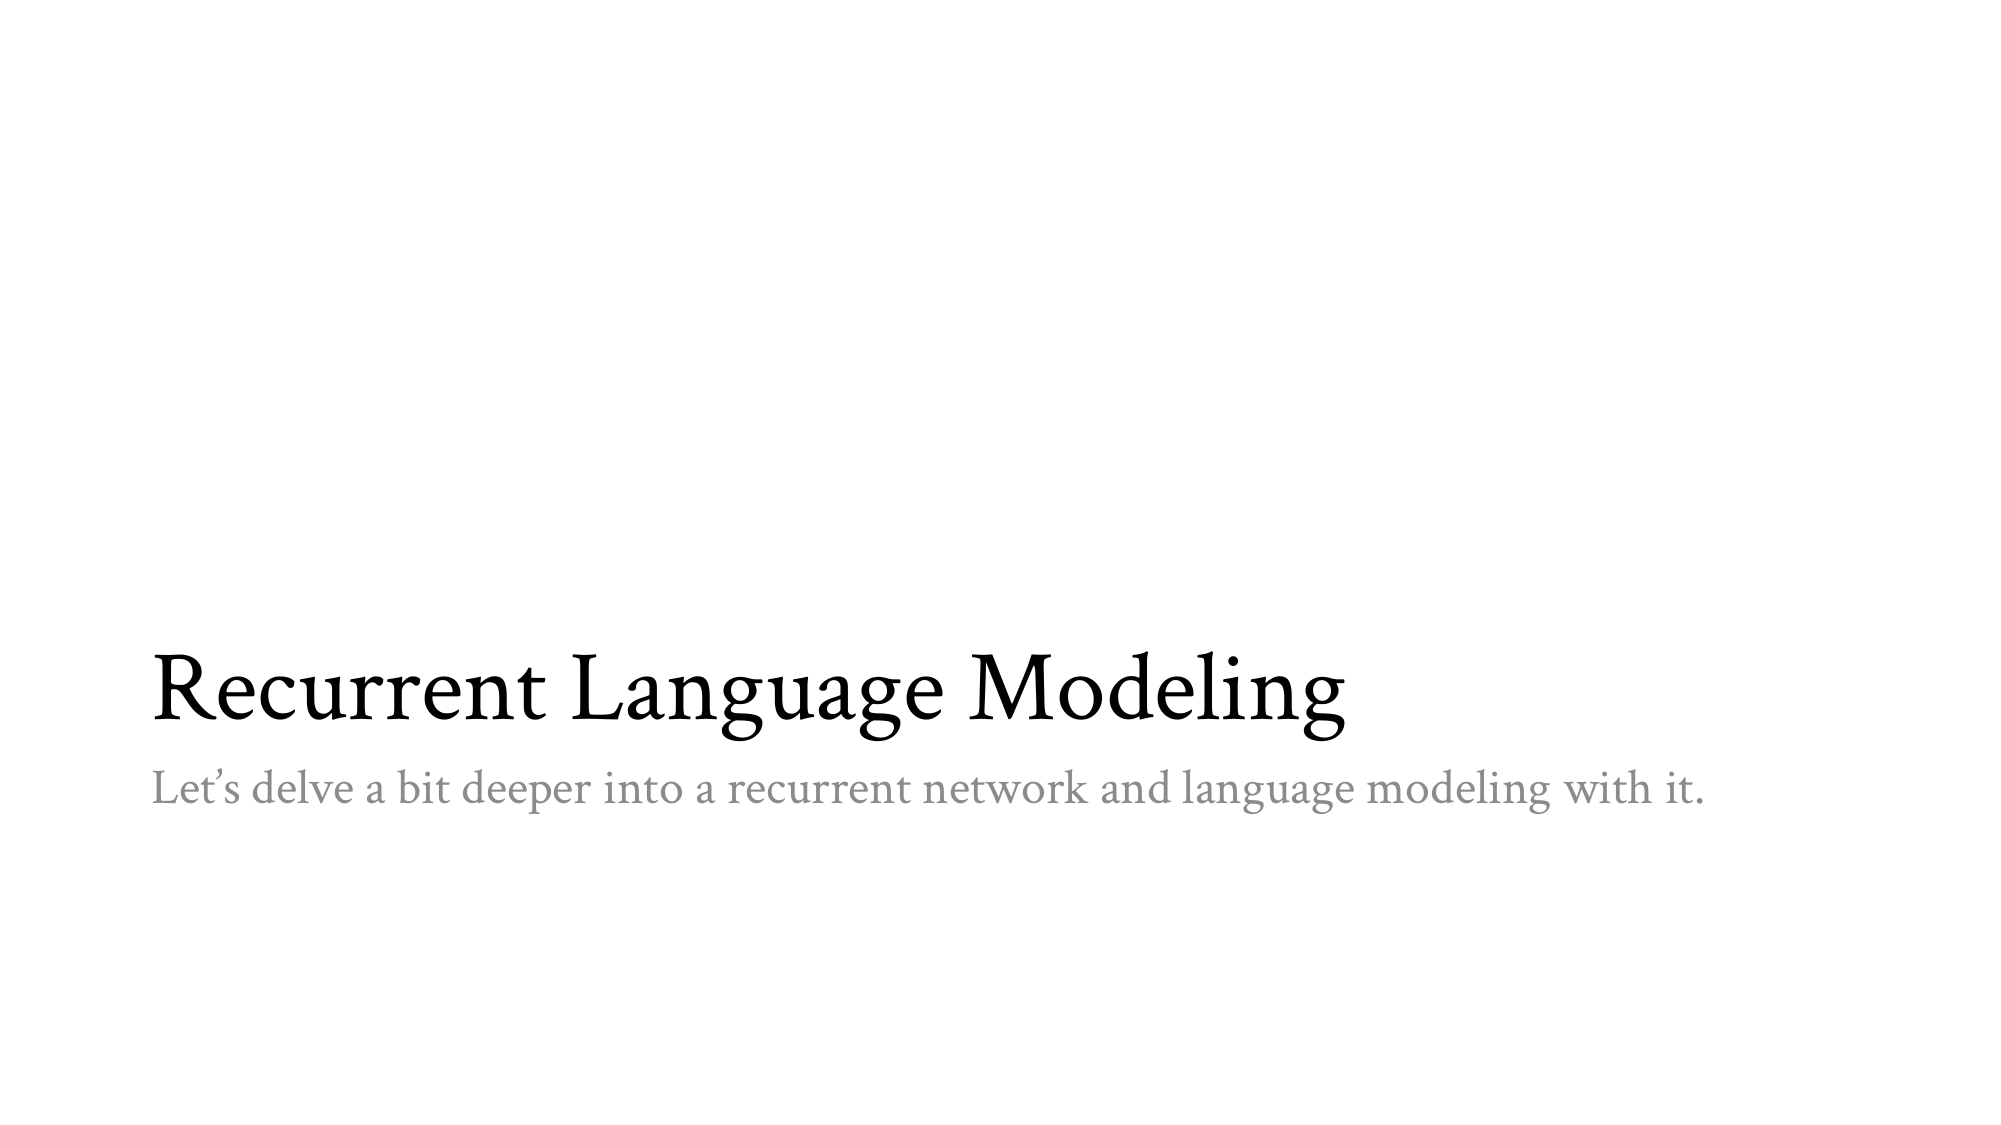

# Recurrent Language Modeling
Let’s delve a bit deeper into a recurrent network and language modeling with it.